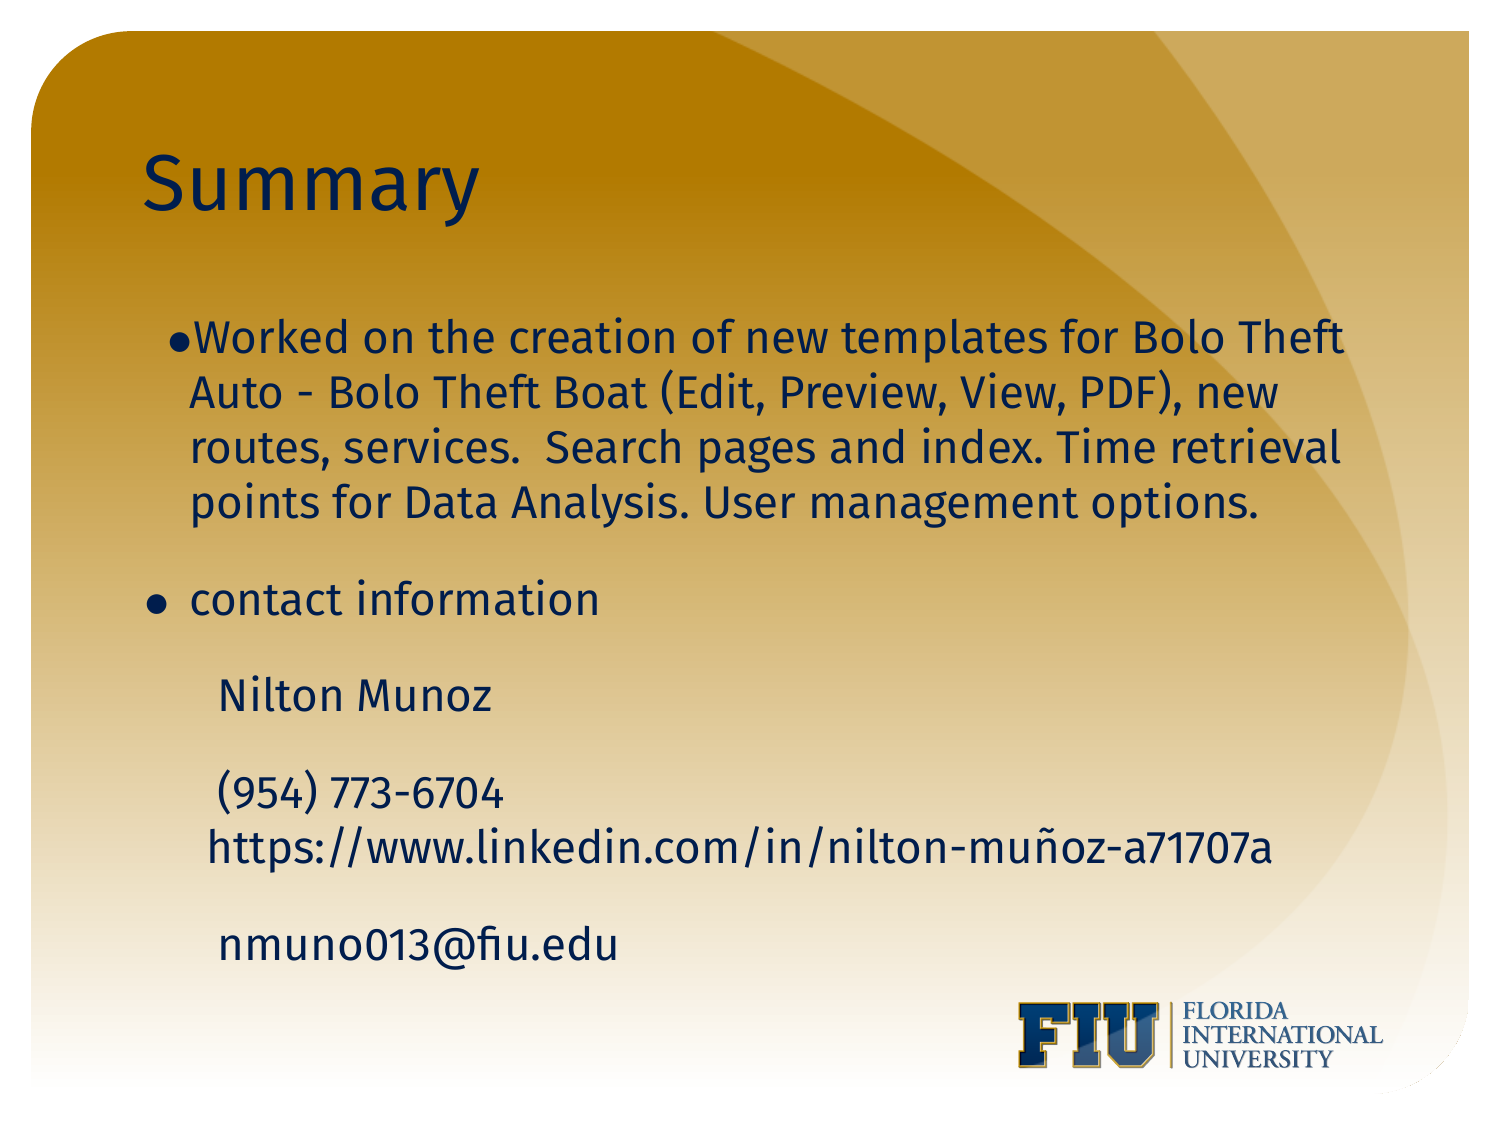

# Summary
Worked on the creation of new templates for Bolo Theft Auto - Bolo Theft Boat (Edit, Preview, View, PDF), new routes, services.  Search pages and index. Time retrieval points for Data Analysis. User management options.
contact information
Nilton Munoz
(954) 773-6704
https://www.linkedin.com/in/nilton-muñoz-a71707a
nmuno013@fiu.edu